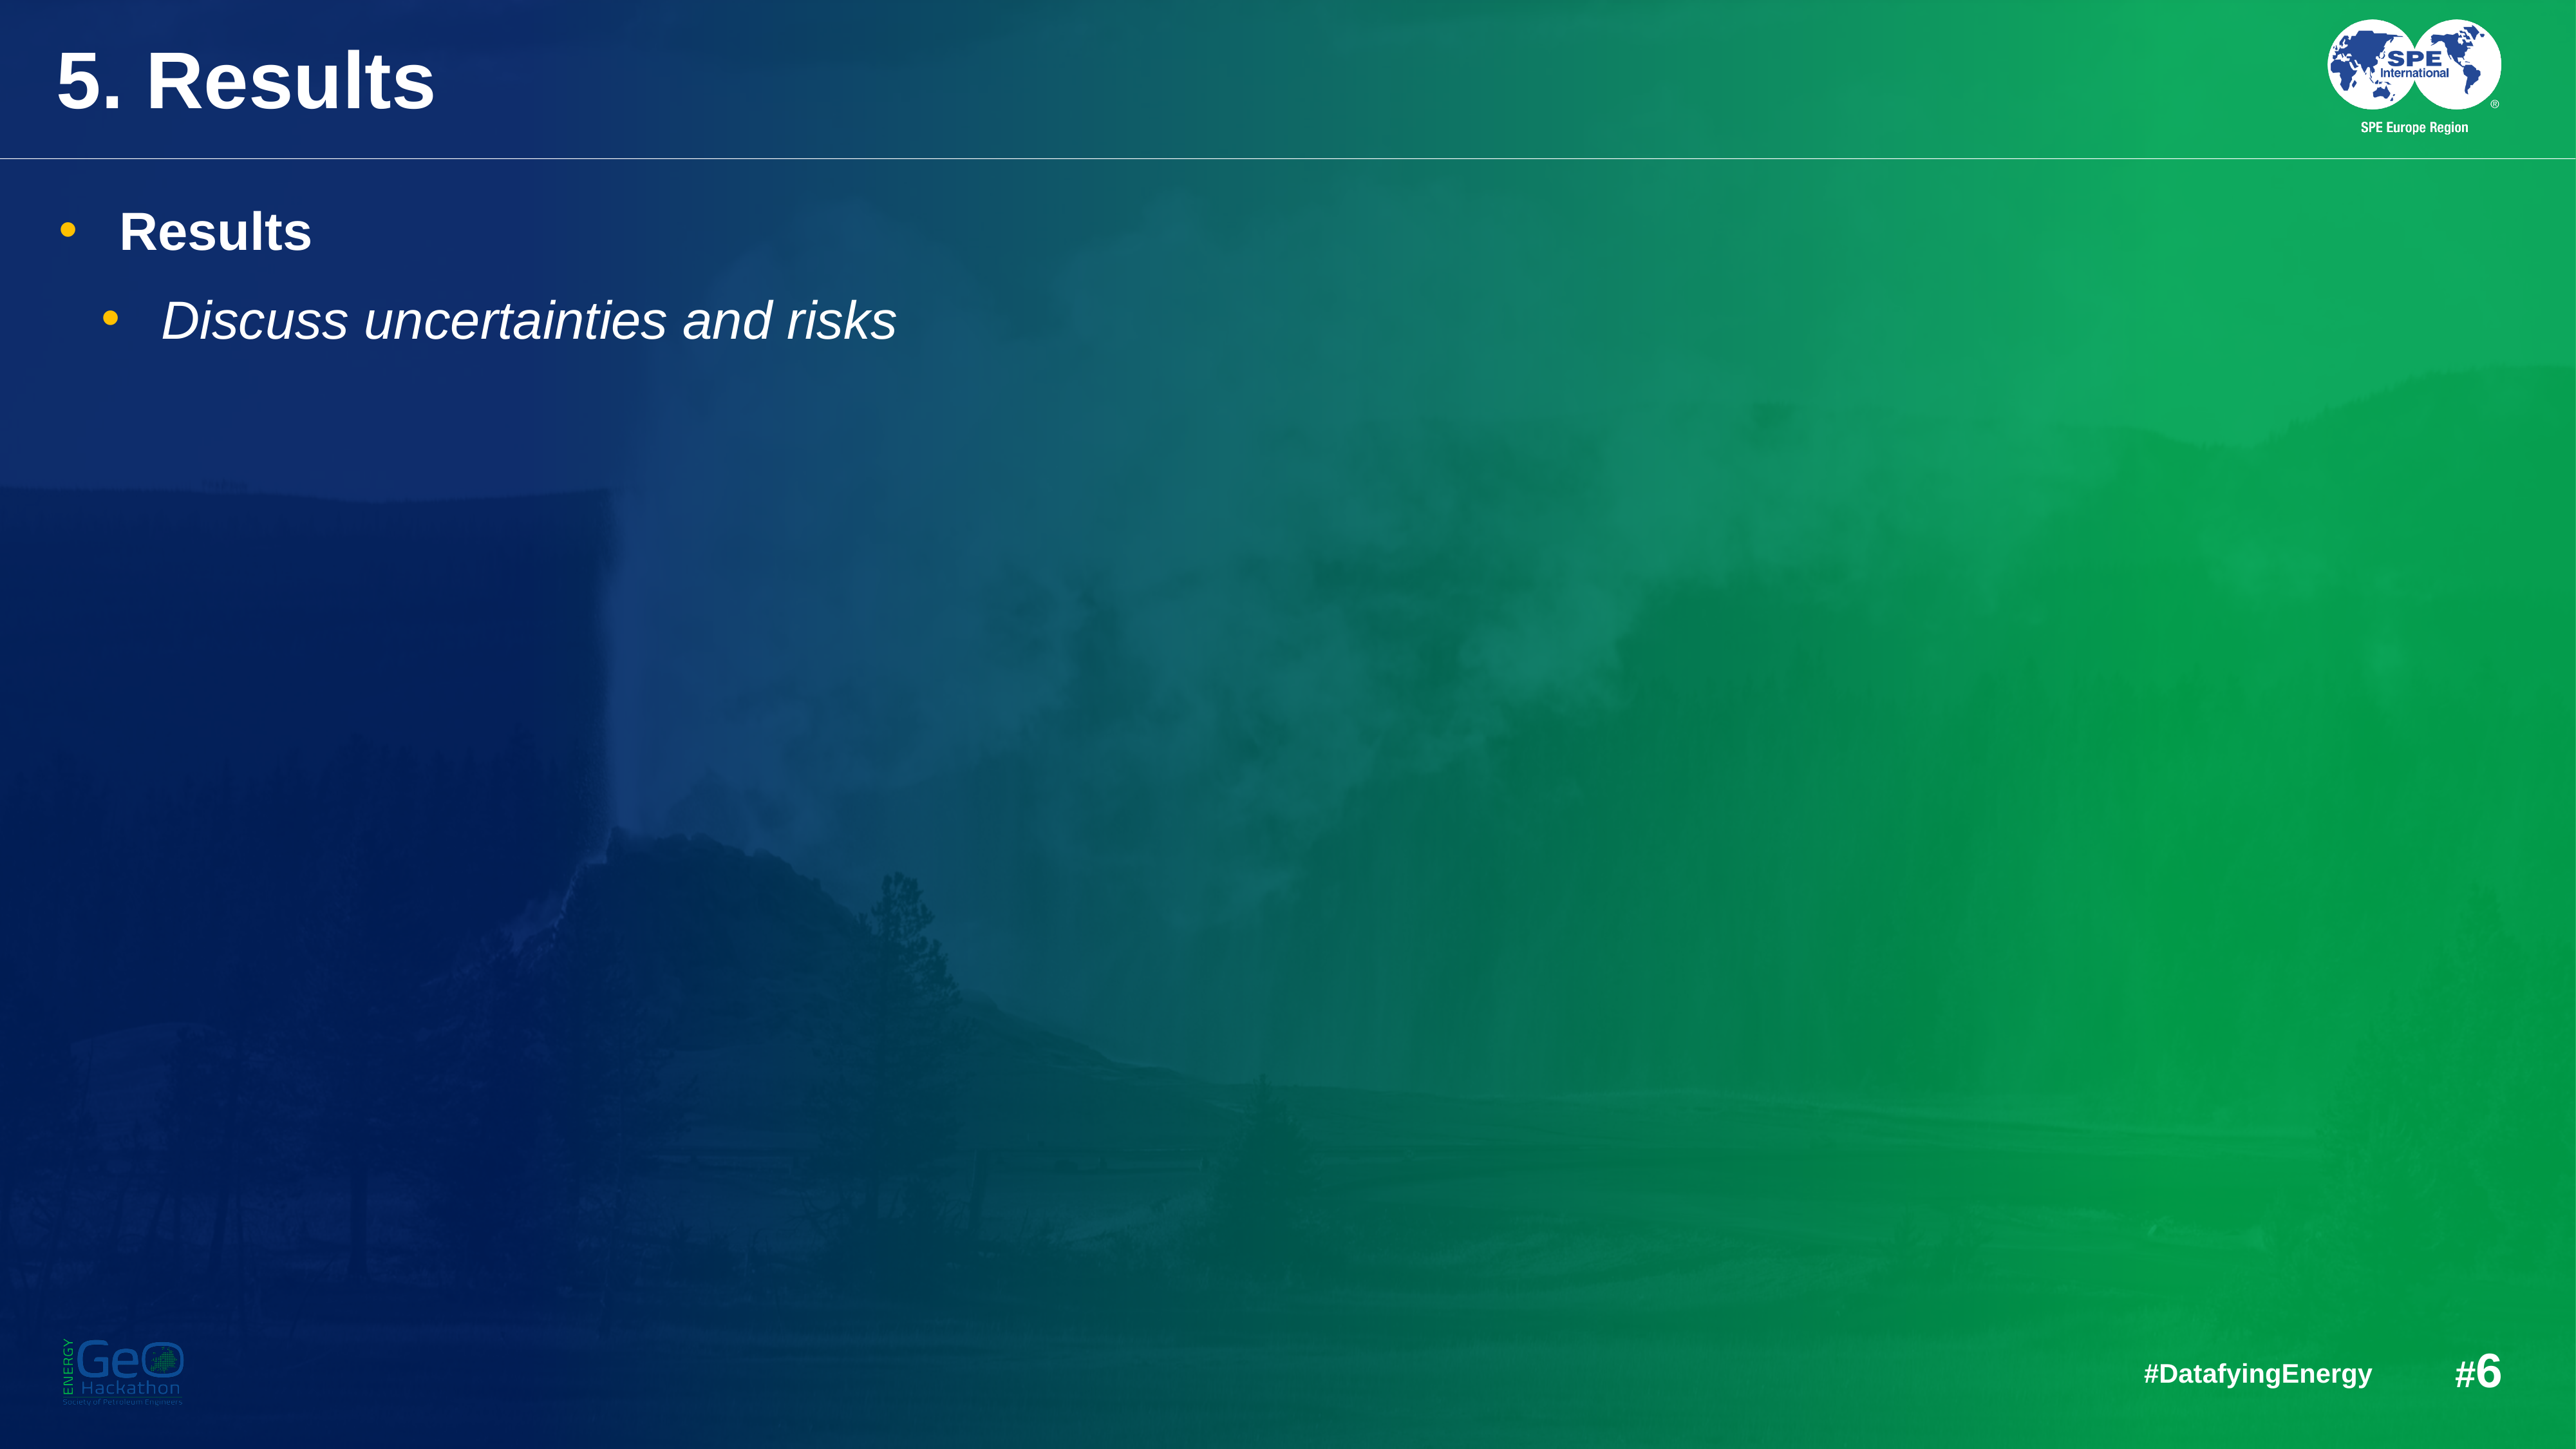

# 5. Results
Results
Discuss uncertainties and risks